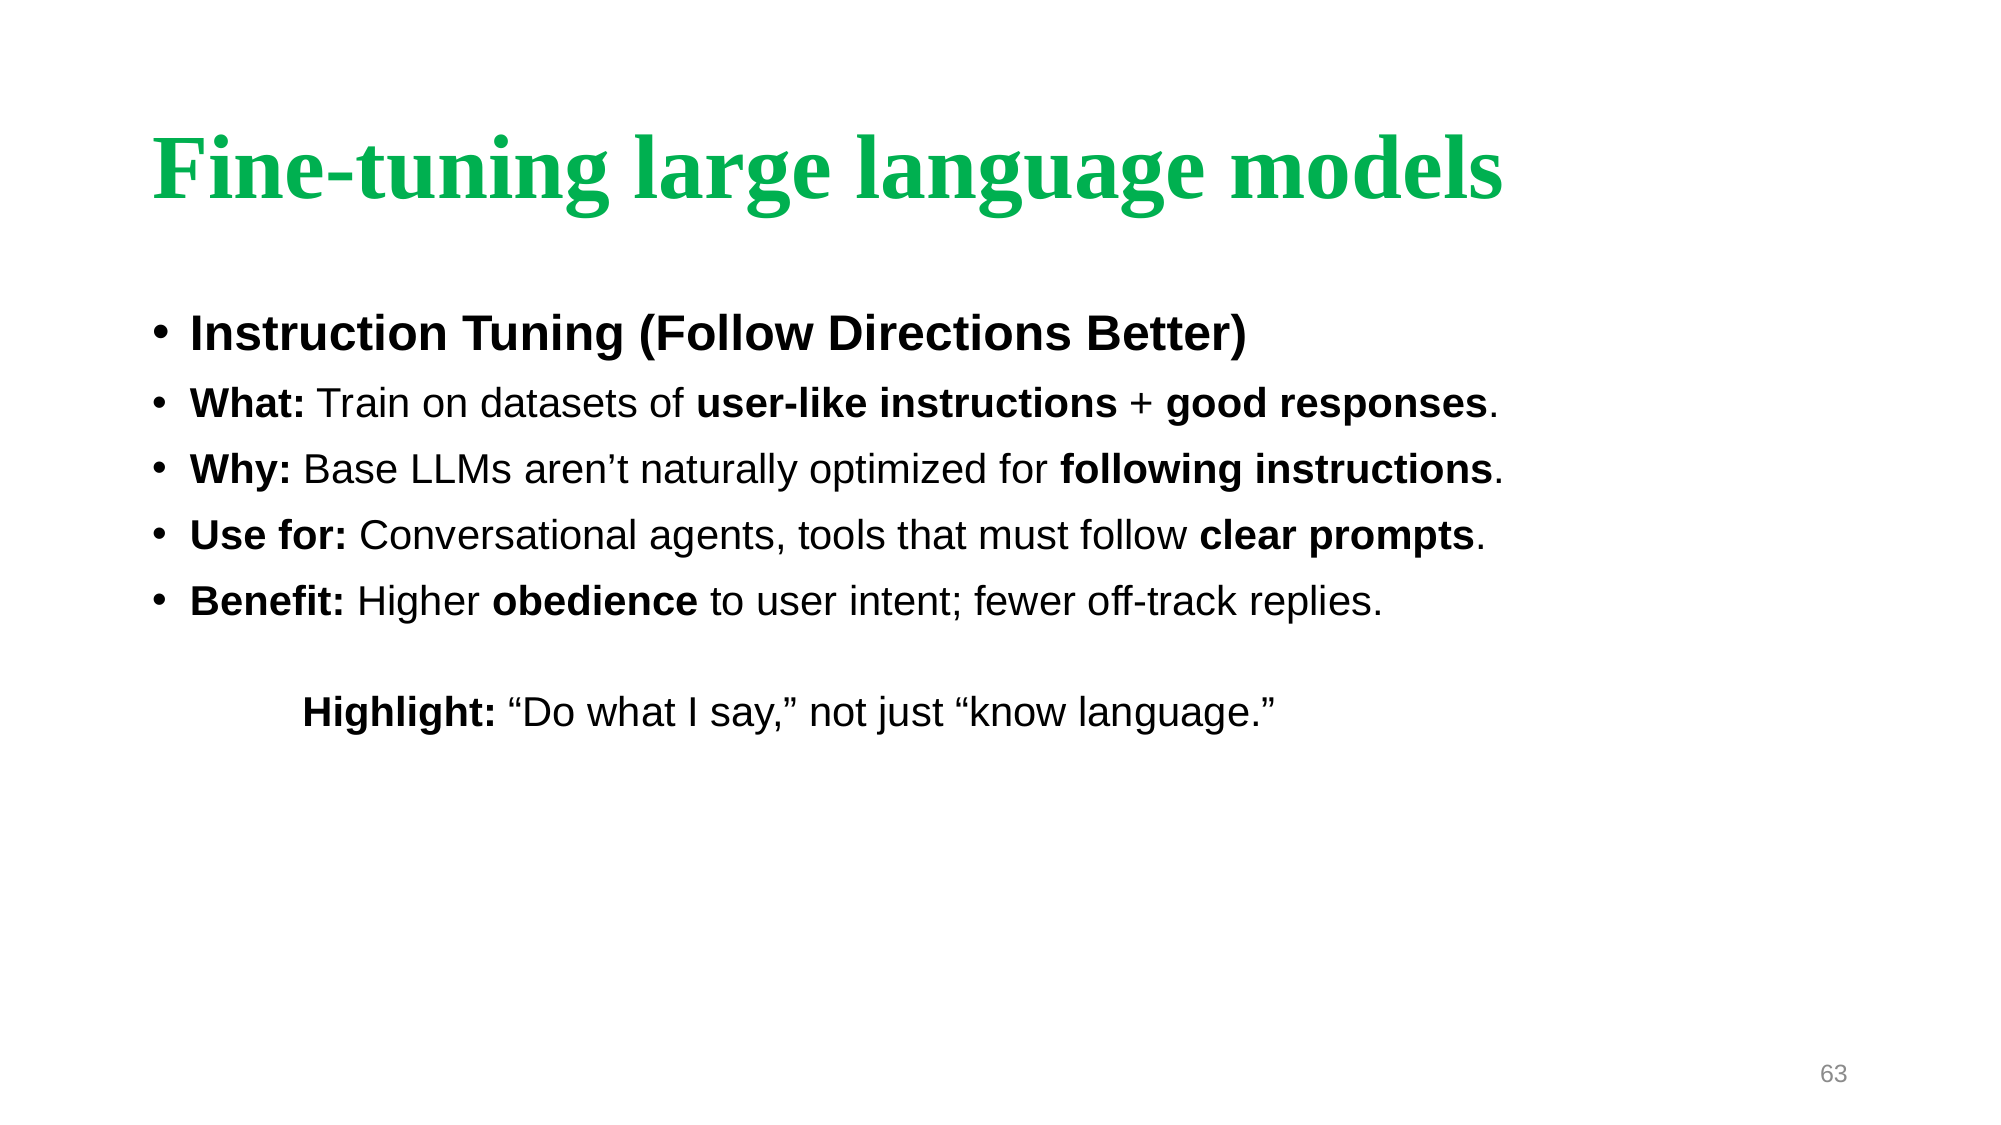

# Fine-tuning large language models
Instruction Tuning (Follow Directions Better)
What: Train on datasets of user-like instructions + good responses.
Why: Base LLMs aren’t naturally optimized for following instructions.
Use for: Conversational agents, tools that must follow clear prompts.
Benefit: Higher obedience to user intent; fewer off-track replies.
	Highlight: “Do what I say,” not just “know language.”
63